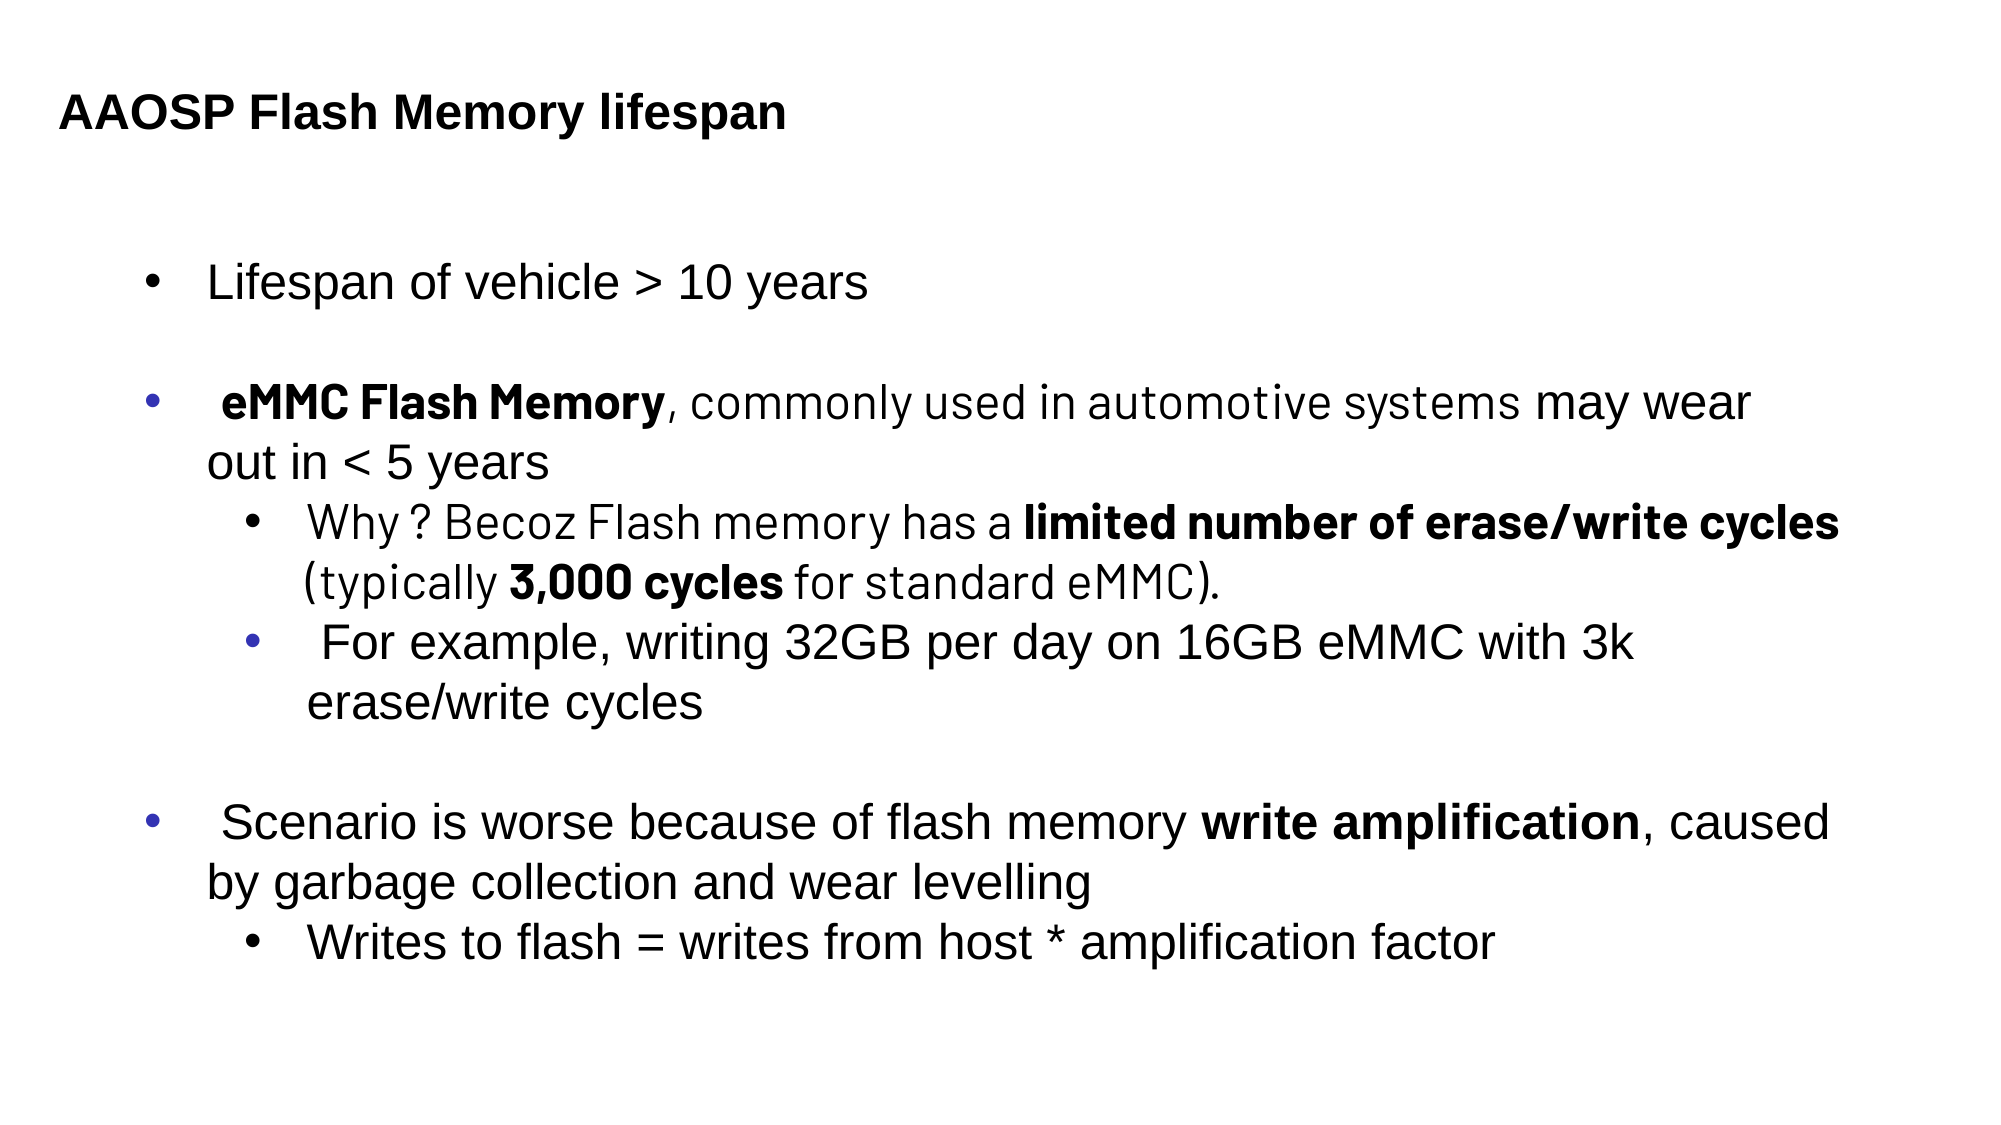

AAOSP Flash Memory lifespan
Lifespan of vehicle > 10 years
 eMMC Flash Memory, commonly used in automotive systems may wear
out in < 5 years
Why ? Becoz Flash memory has a limited number of erase/write cycles (typically 3,000 cycles for standard eMMC).
 For example, writing 32GB per day on 16GB eMMC with 3k erase/write cycles
 Scenario is worse because of flash memory write amplification, caused by garbage collection and wear levelling
Writes to flash = writes from host * amplification factor